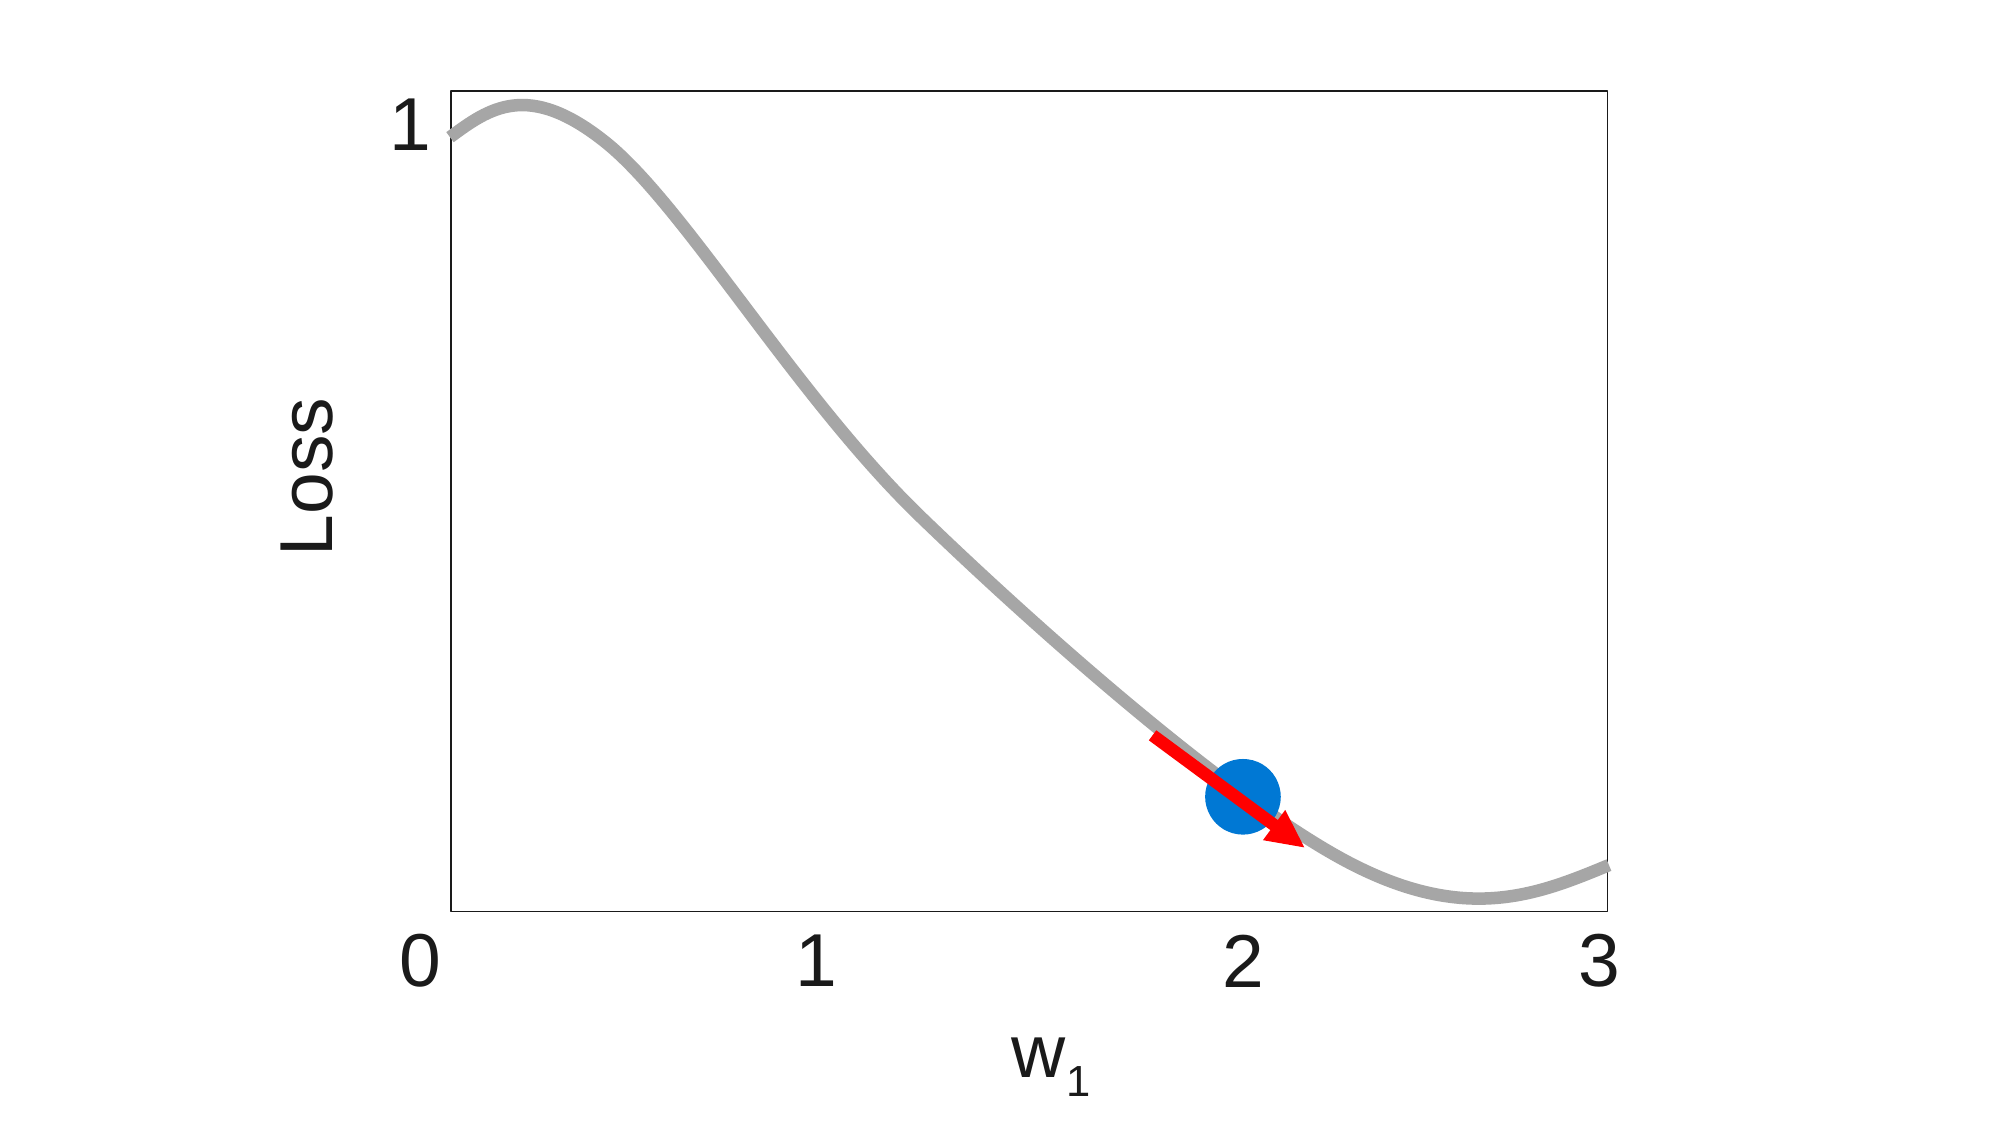

1

Loss
0
1
3
2
w1